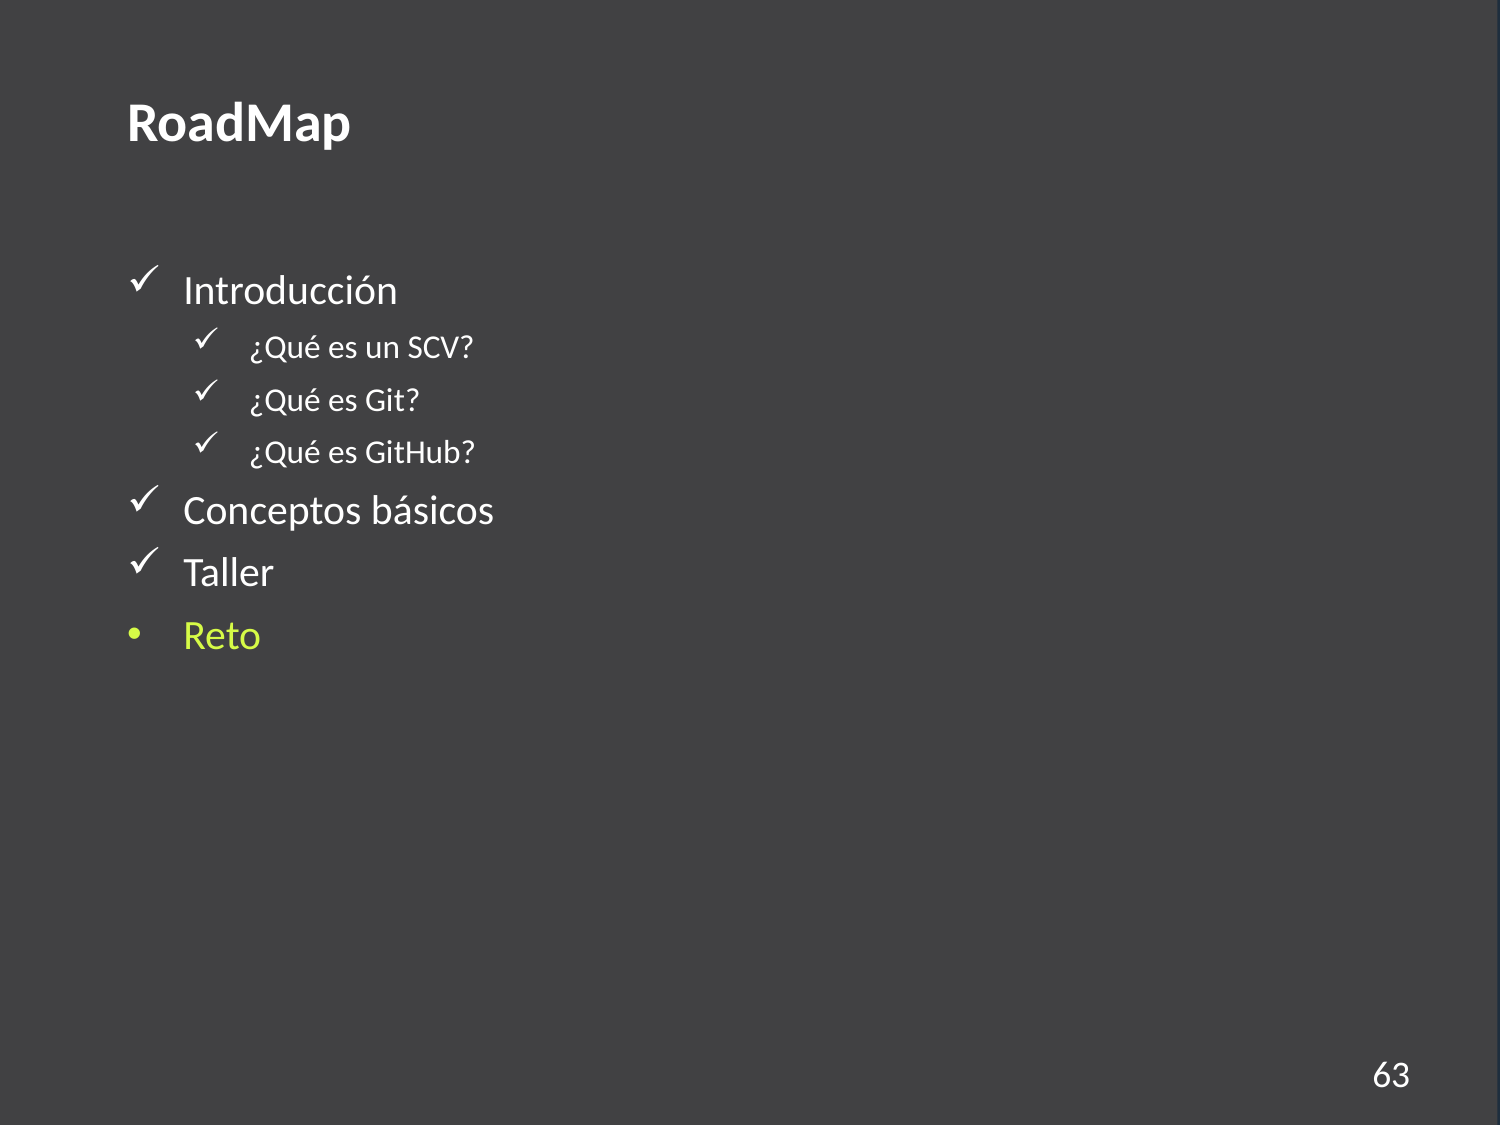

RoadMap
Introducción
¿Qué es un SCV?
¿Qué es Git?
¿Qué es GitHub?
Conceptos básicos
Taller
Reto

63